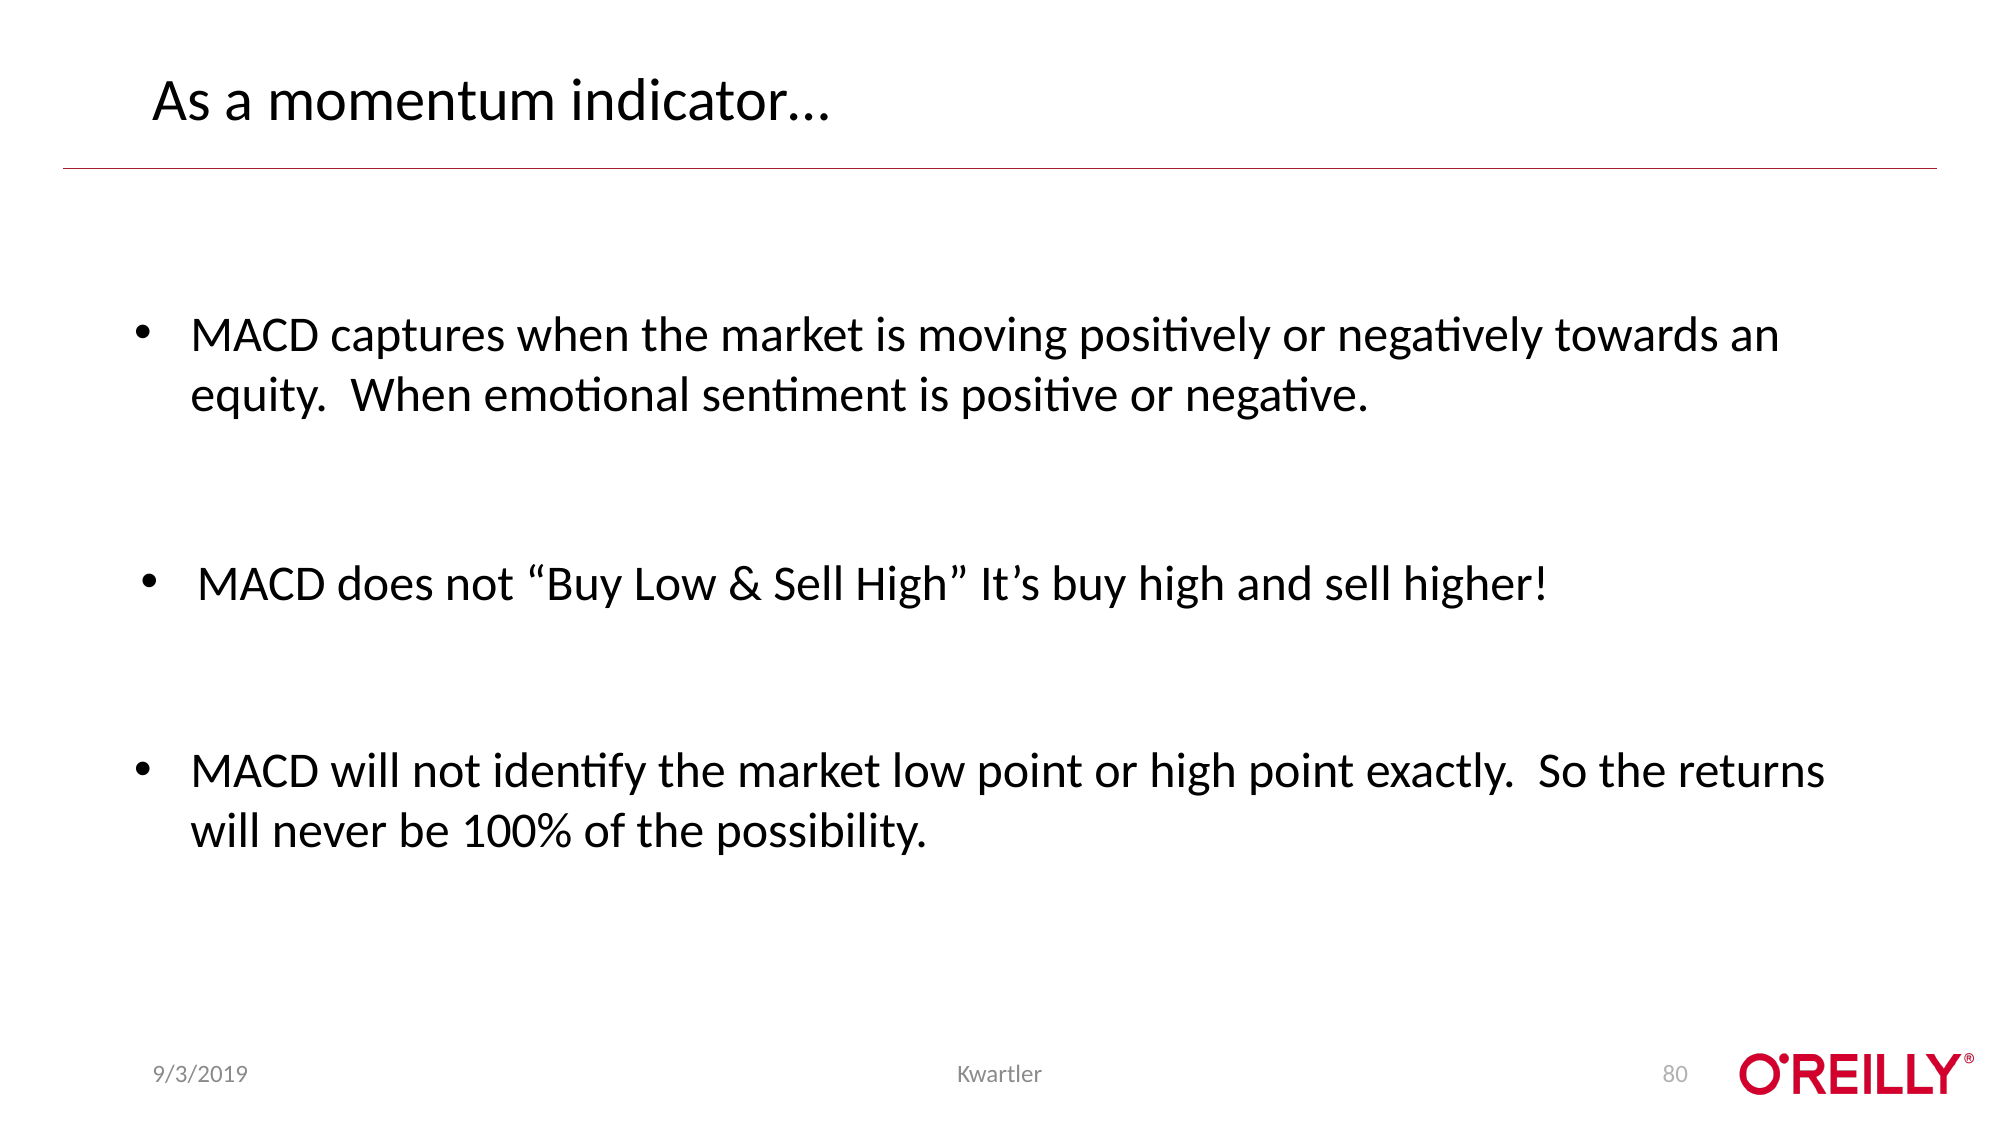

# As a momentum indicator…
MACD captures when the market is moving positively or negatively towards an equity.  When emotional sentiment is positive or negative.
MACD does not “Buy Low & Sell High” It’s buy high and sell higher!
MACD will not identify the market low point or high point exactly.  So the returns will never be 100% of the possibility.
9/3/2019
Kwartler
80